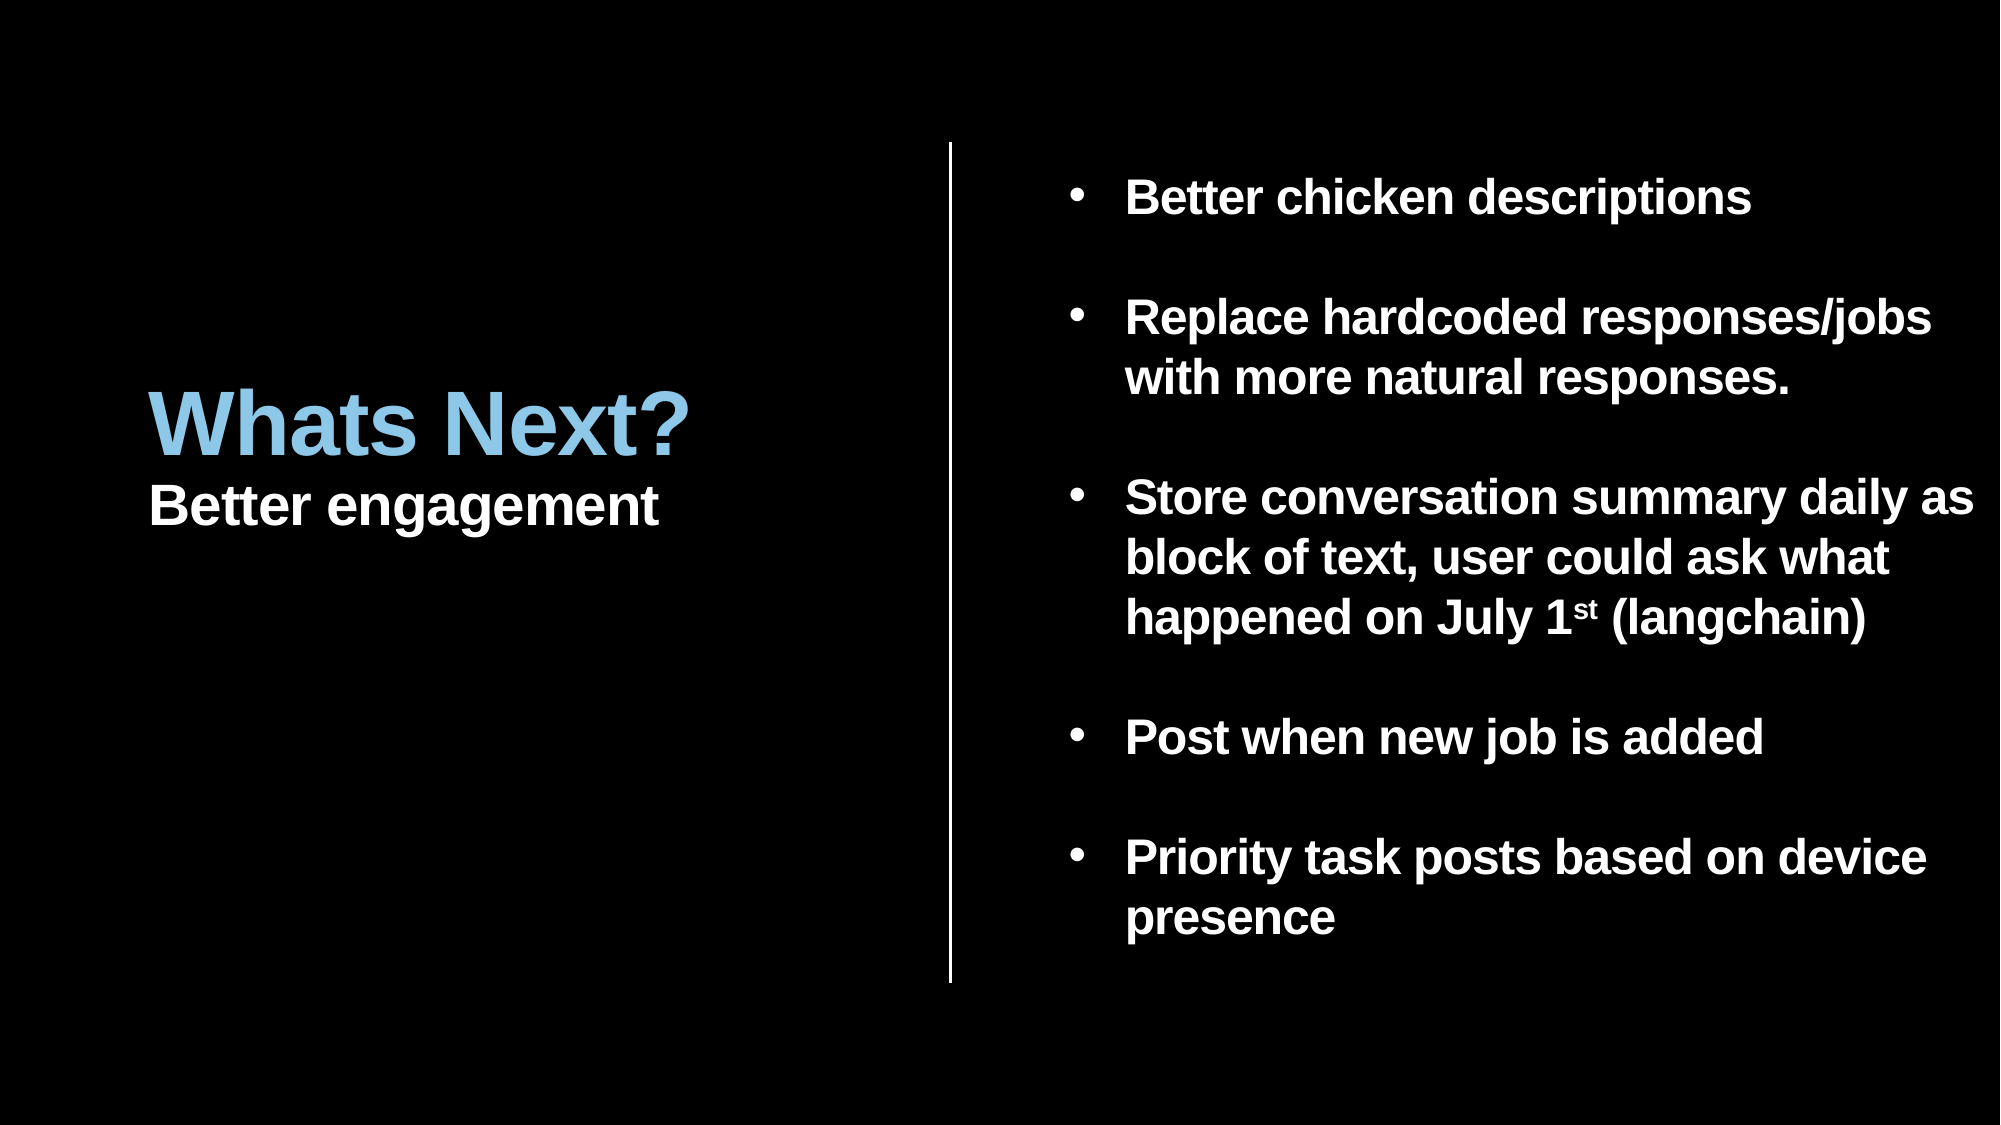

Better chicken descriptions

Replace hardcoded responses/jobs with more natural responses.

Store conversation summary daily as block of text, user could ask what happened on July 1st (langchain)

Post when new job is added

Priority task posts based on device presence

Whats Next?
Better engagement